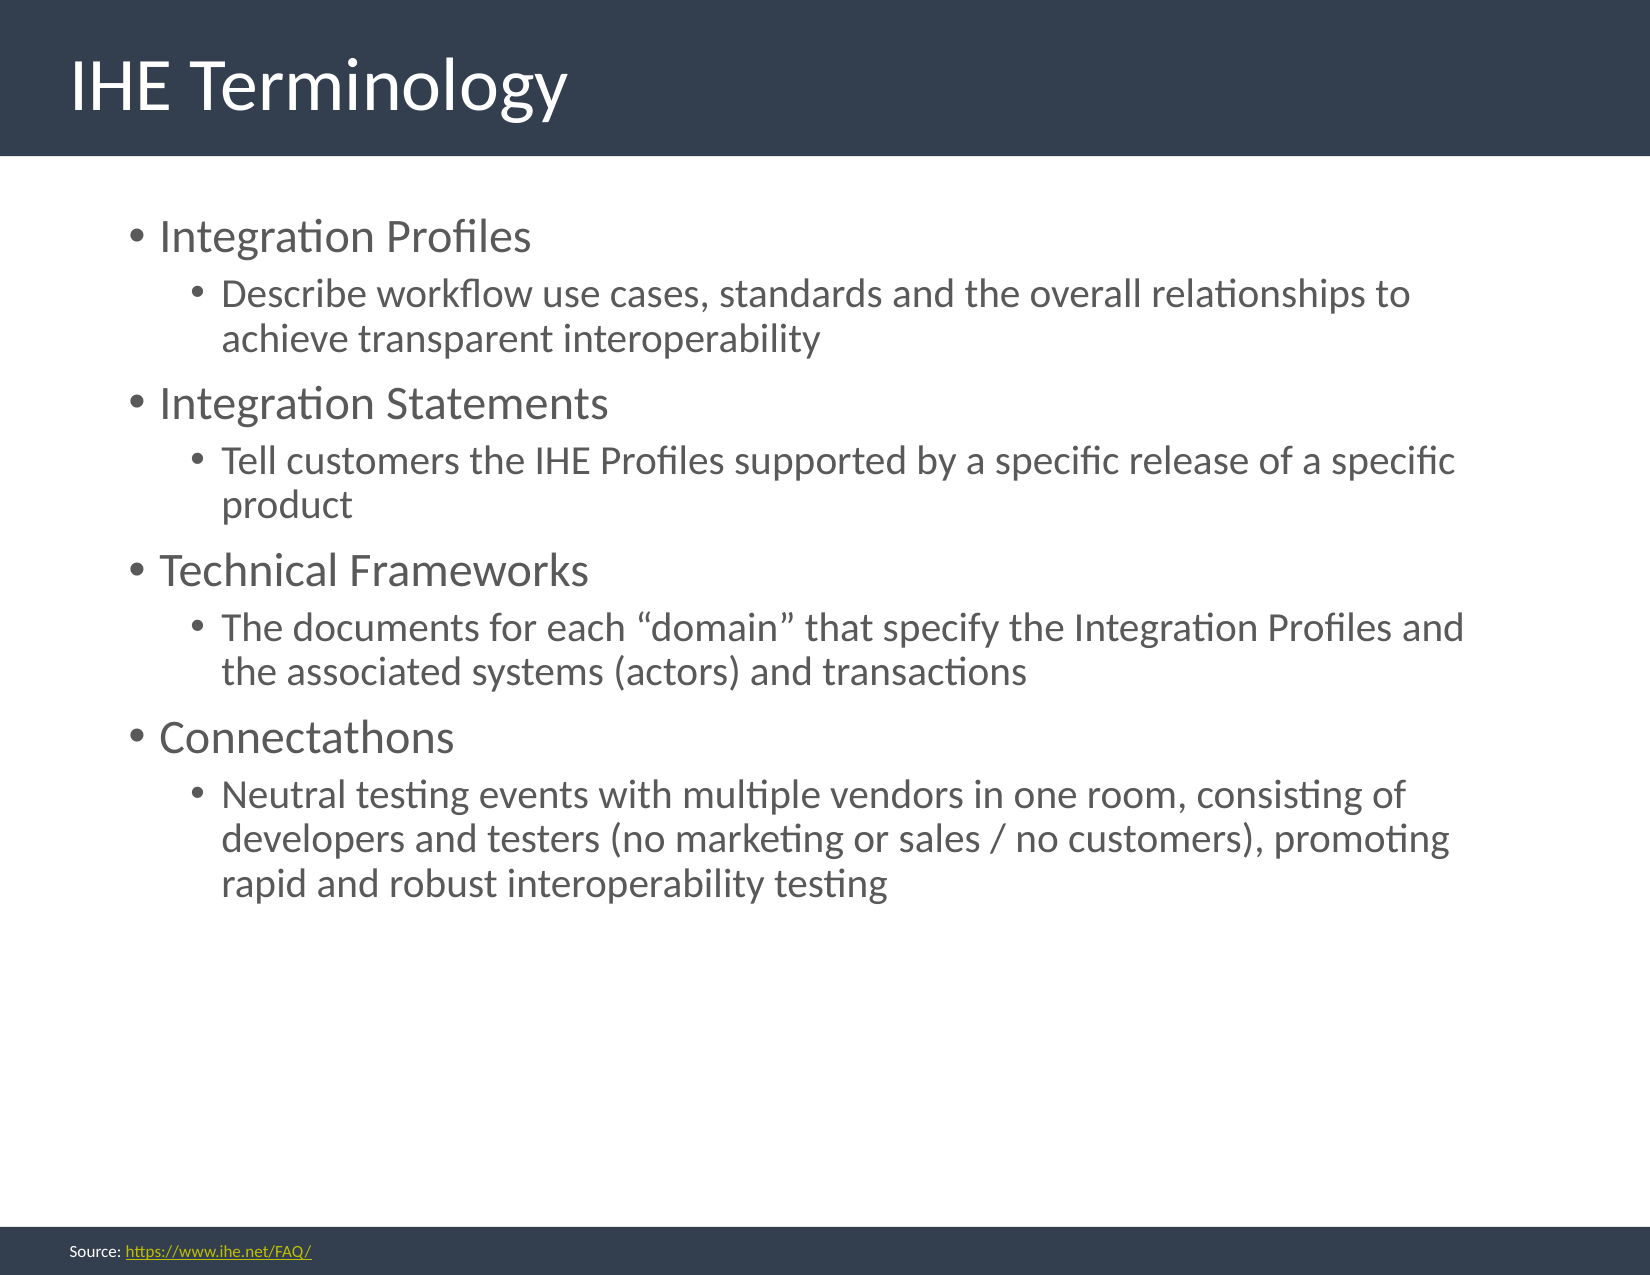

# IHE Terminology
Integration Profiles
Describe workflow use cases, standards and the overall relationships to achieve transparent interoperability
Integration Statements
Tell customers the IHE Profiles supported by a specific release of a specific product
Technical Frameworks
The documents for each “domain” that specify the Integration Profiles and the associated systems (actors) and transactions
Connectathons
Neutral testing events with multiple vendors in one room, consisting of developers and testers (no marketing or sales / no customers), promoting rapid and robust interoperability testing
Source: https://www.ihe.net/FAQ/